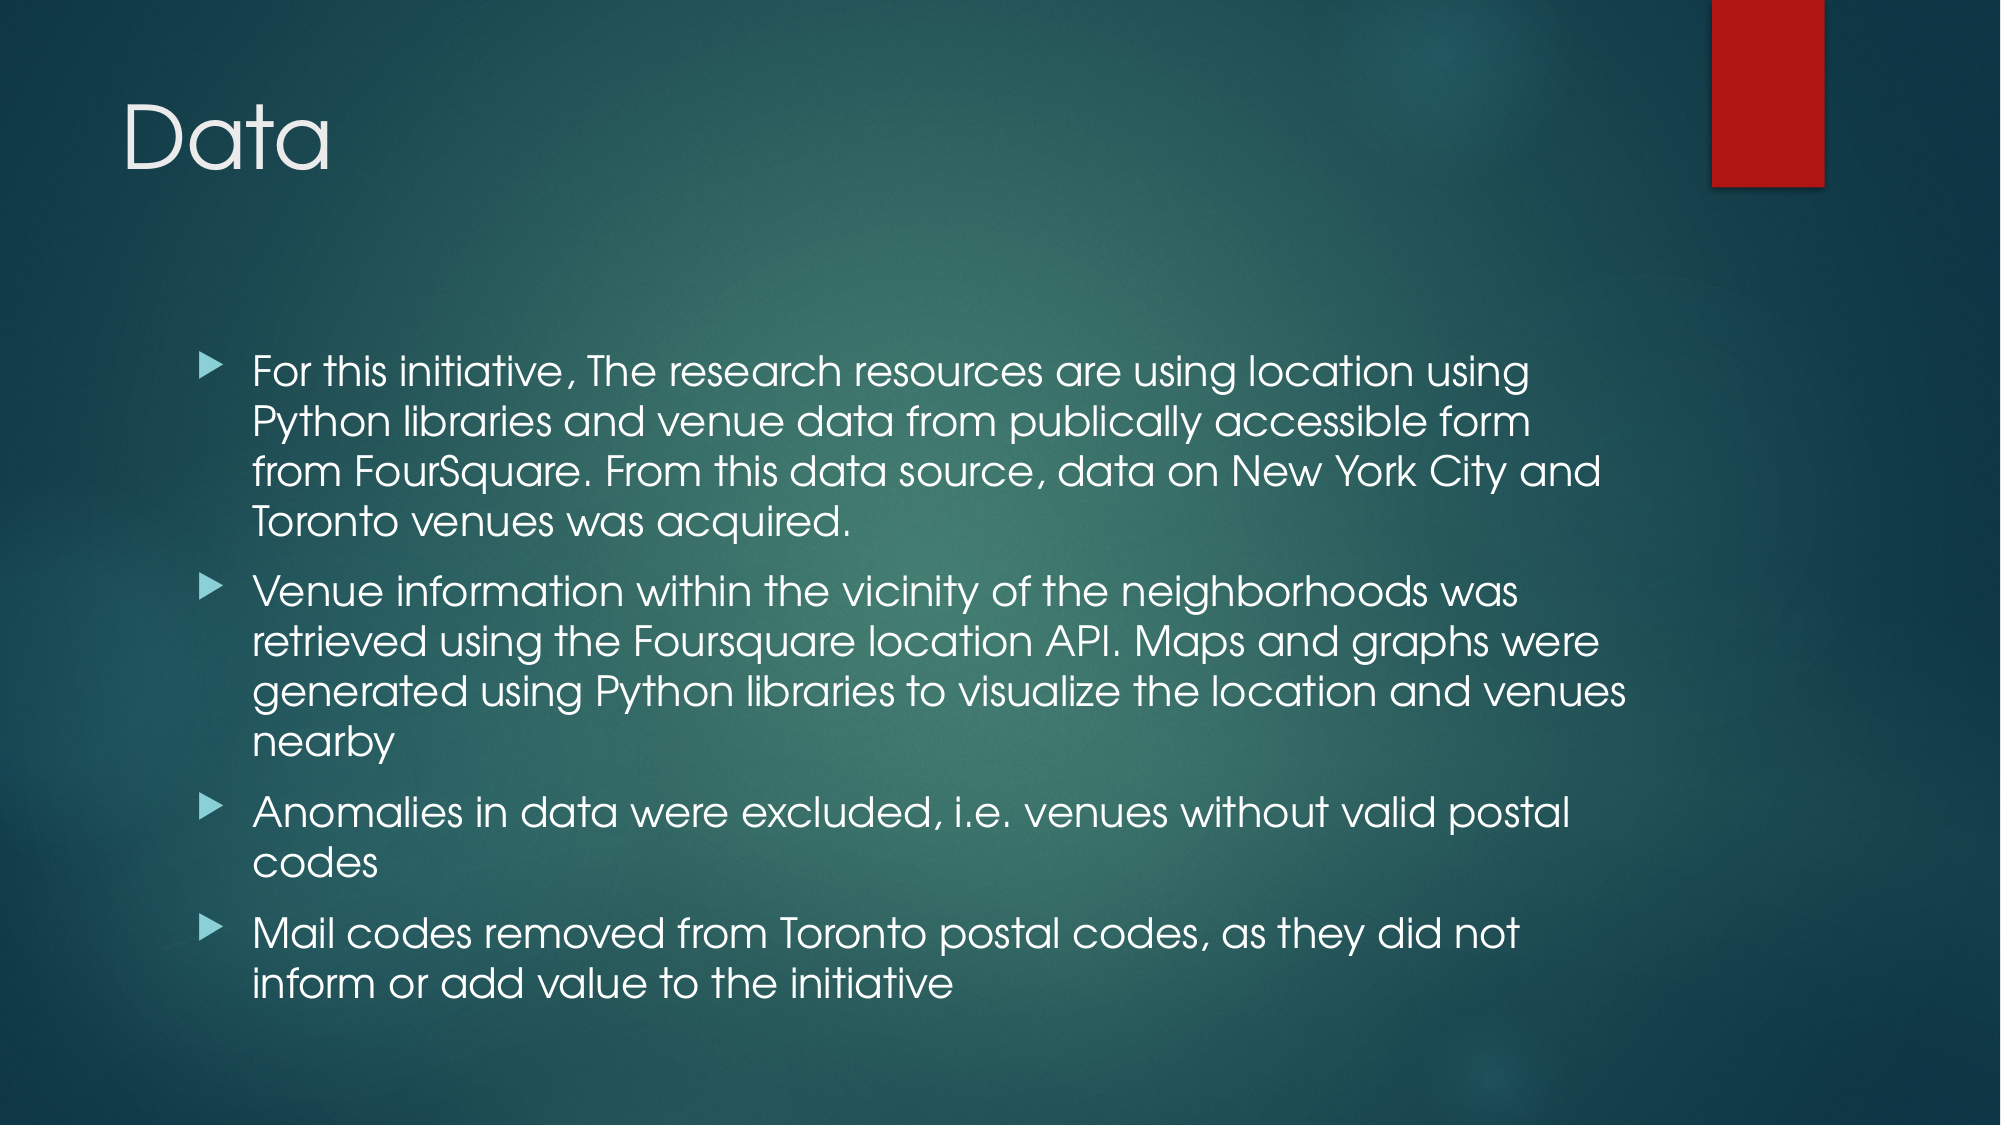

# Data
For this initiative, The research resources are using location using Python libraries and venue data from publically accessible form from FourSquare. From this data source, data on New York City and Toronto venues was acquired.
Venue information within the vicinity of the neighborhoods was retrieved using the Foursquare location API. Maps and graphs were generated using Python libraries to visualize the location and venues nearby
Anomalies in data were excluded, i.e. venues without valid postal codes
Mail codes removed from Toronto postal codes, as they did not inform or add value to the initiative